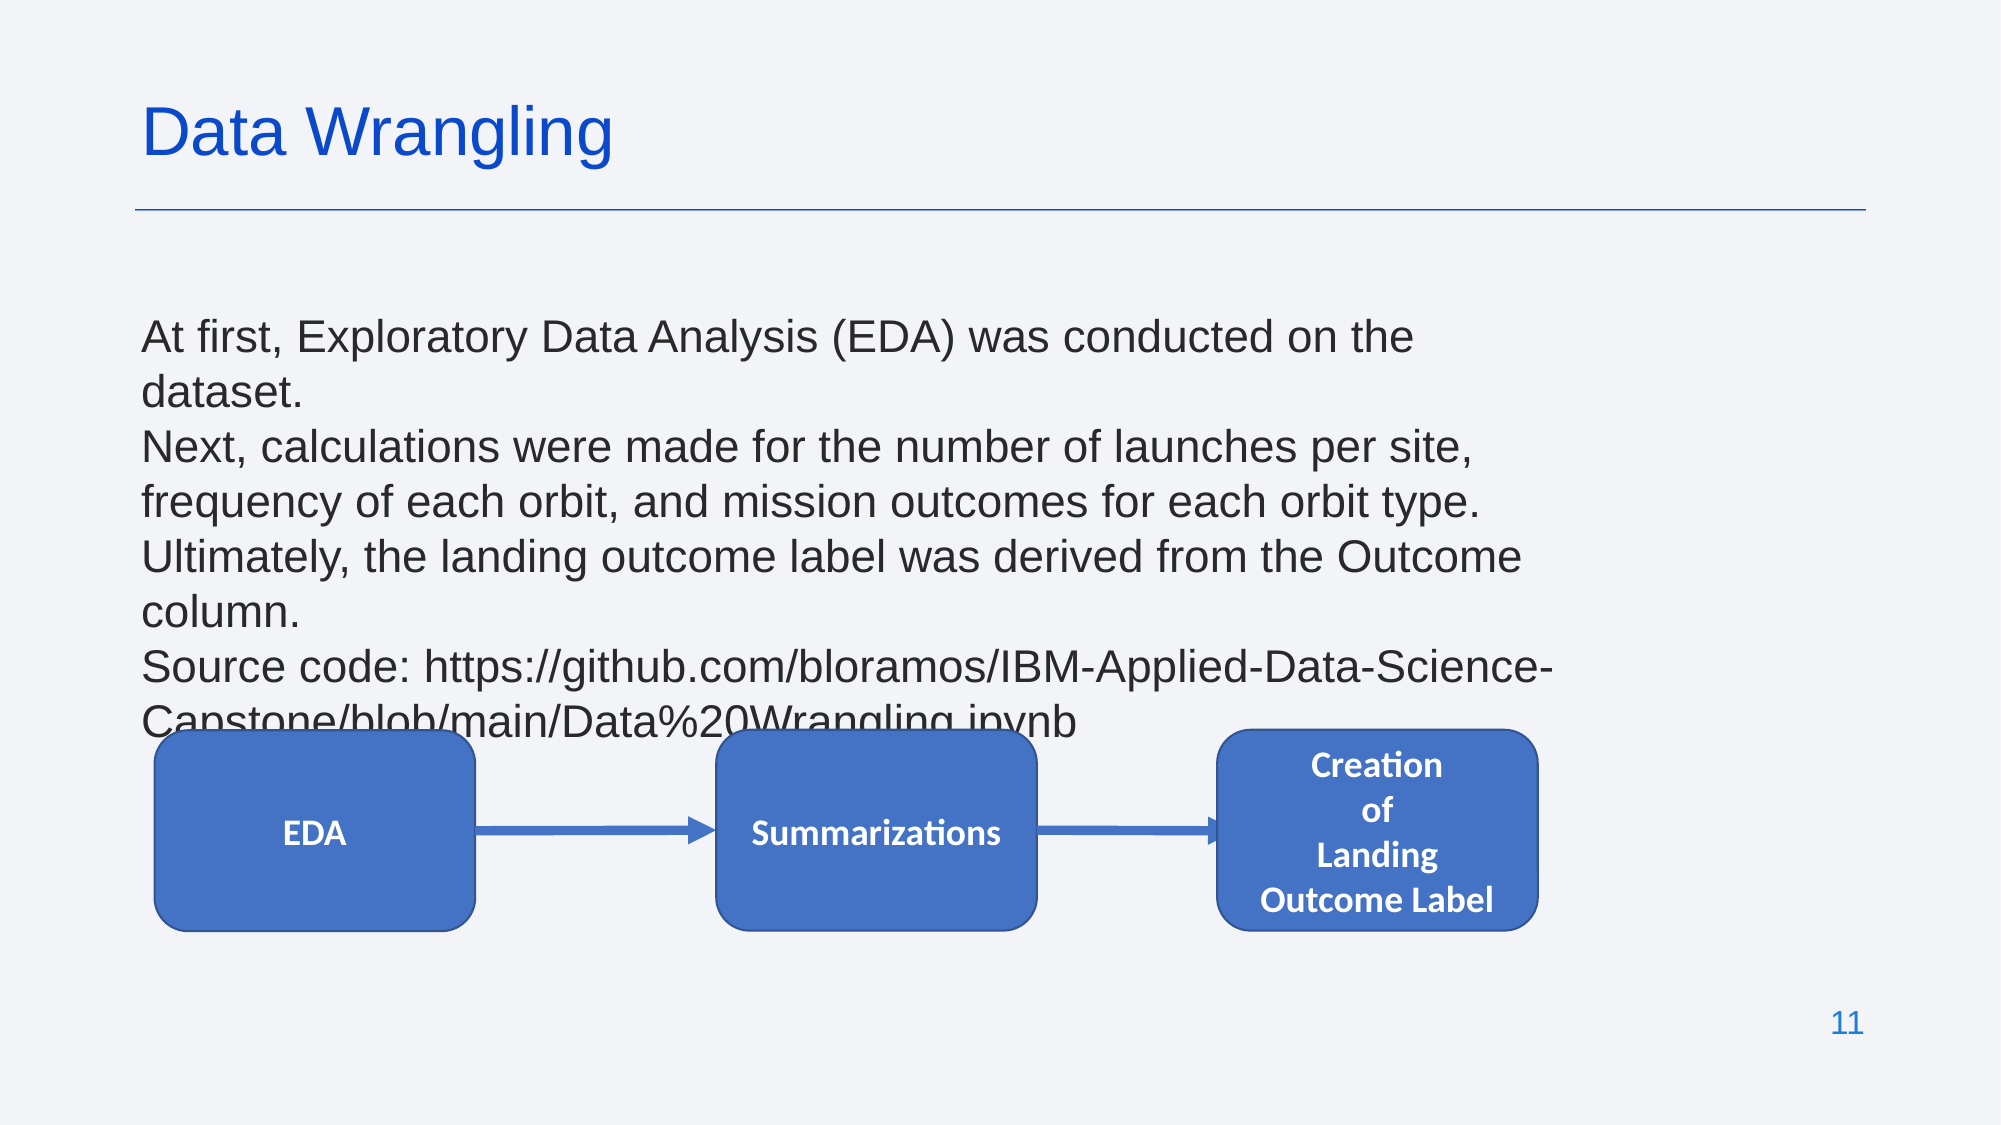

Data Wrangling
At first, Exploratory Data Analysis (EDA) was conducted on the dataset.
Next, calculations were made for the number of launches per site, frequency of each orbit, and mission outcomes for each orbit type.
Ultimately, the landing outcome label was derived from the Outcome column.
Source code: https://github.com/bloramos/IBM-Applied-Data-Science-Capstone/blob/main/Data%20Wrangling.ipynb

Summarizations
Creation
of
Landing
Outcome Label
EDA
11